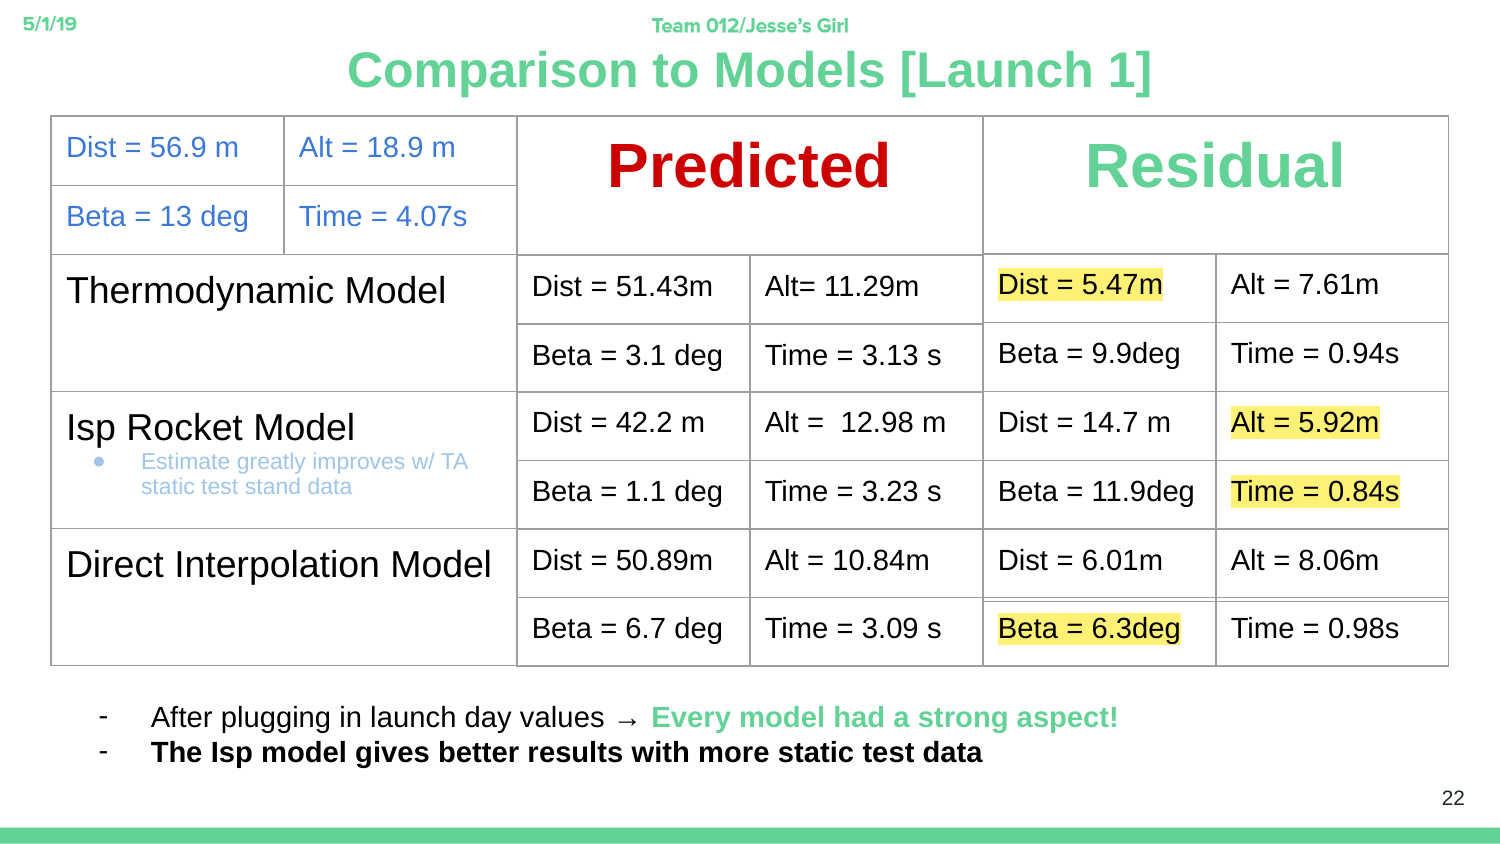

# Comparison to Models [Launch 1]
|  | Predicted | Residual |
| --- | --- | --- |
| Thermodynamic Model |  |  |
| Isp Rocket Model Estimate greatly improves w/ TA static test stand data |  |  |
| Direct Interpolation Model |  |  |
| Dist = 56.9 m | Alt = 18.9 m |
| --- | --- |
| Beta = 13 deg | Time = 4.07s |
| Dist = 5.47m | Alt = 7.61m |
| --- | --- |
| Beta = 9.9deg | Time = 0.94s |
| Dist = 51.43m | Alt= 11.29m |
| --- | --- |
| Beta = 3.1 deg | Time = 3.13 s |
| Dist = 42.2 m | Alt = 12.98 m |
| --- | --- |
| Beta = 1.1 deg | Time = 3.23 s |
| Dist = 14.7 m | Alt = 5.92m |
| --- | --- |
| Beta = 11.9deg | Time = 0.84s |
|  |  |
| Dist = 50.89m | Alt = 10.84m |
| --- | --- |
| Beta = 6.7 deg | Time = 3.09 s |
| Dist = 6.01m | Alt = 8.06m |
| --- | --- |
| Beta = 6.3deg | Time = 0.98s |
After plugging in launch day values → Every model had a strong aspect!
The Isp model gives better results with more static test data
22